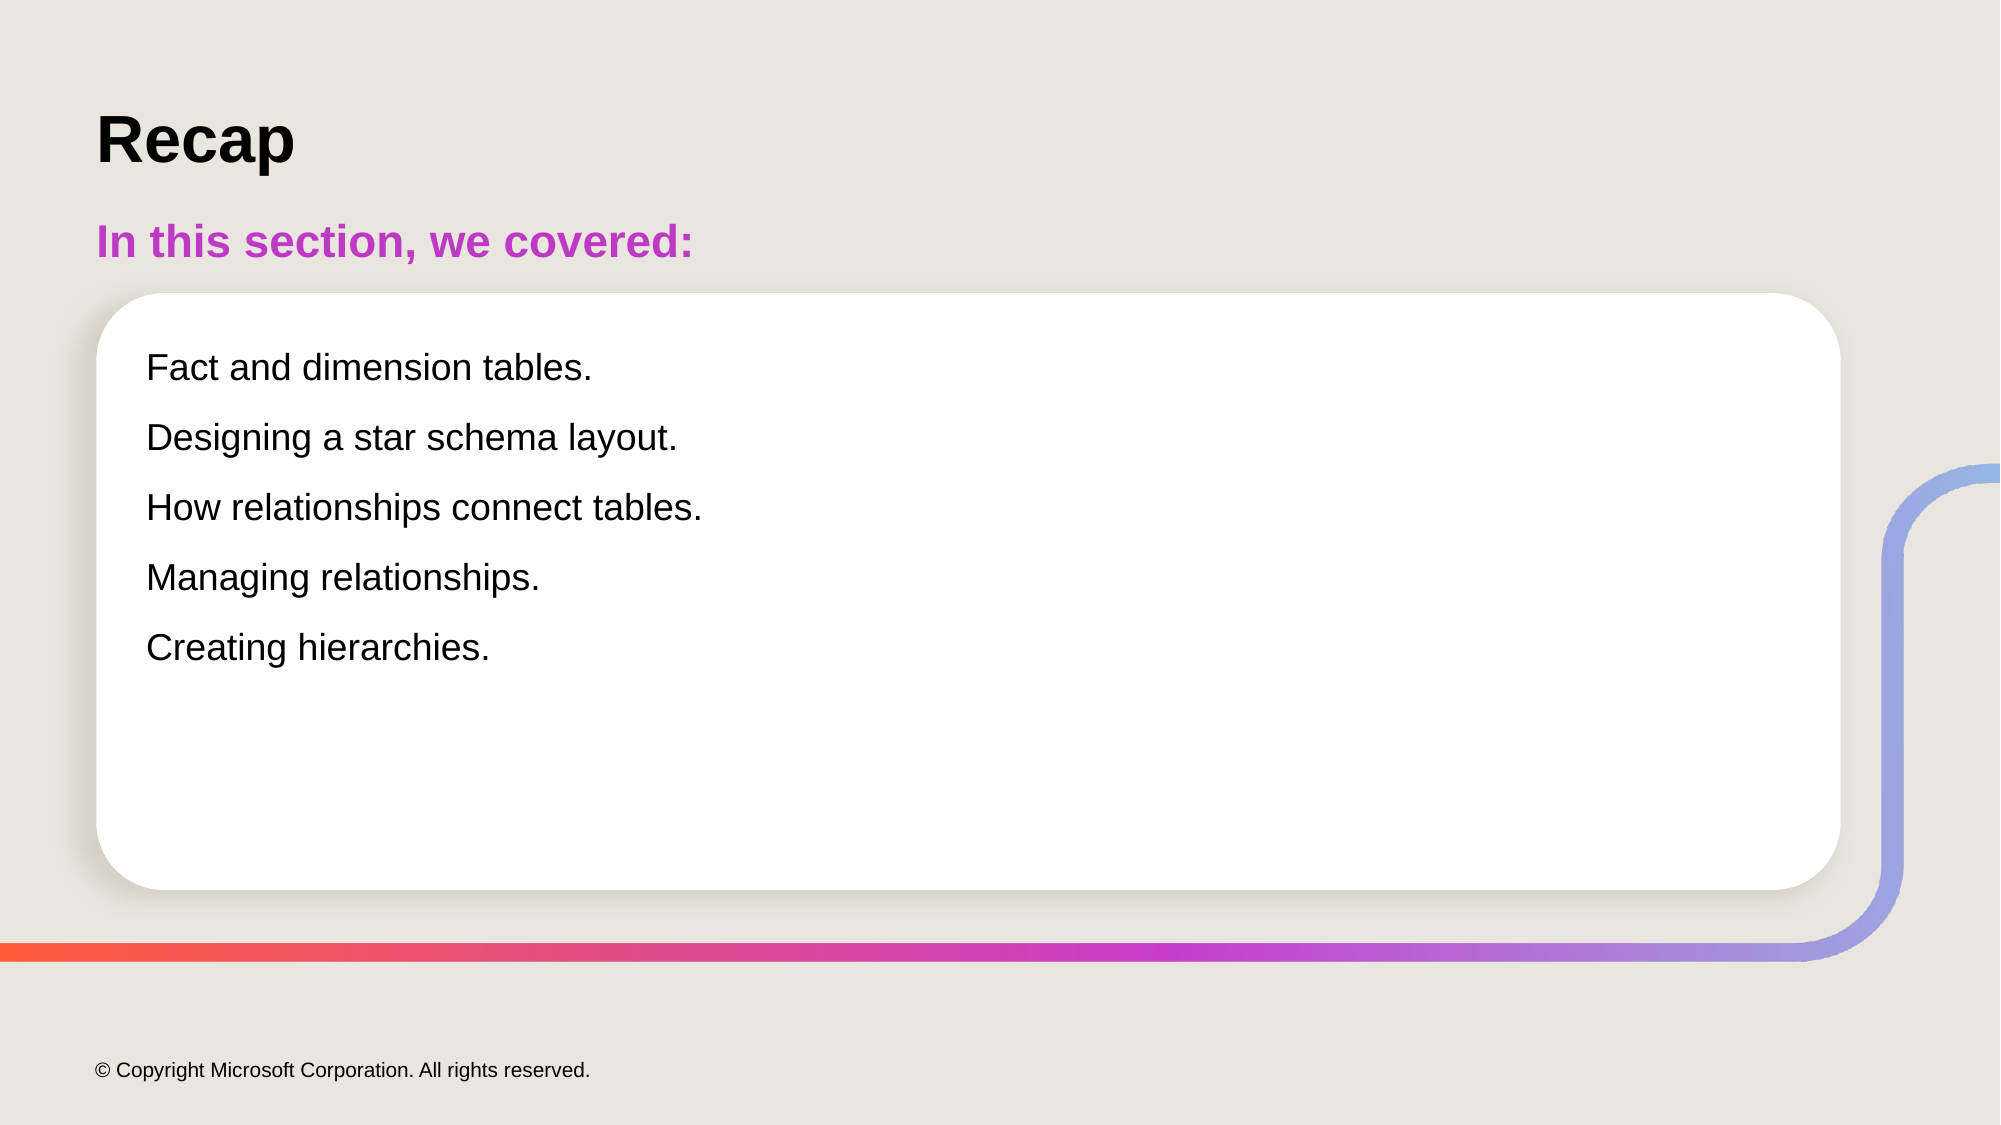

# Recap
In this section, we covered:
Fact and dimension tables.
Designing a star schema layout.
How relationships connect tables.
Managing relationships.
Creating hierarchies.